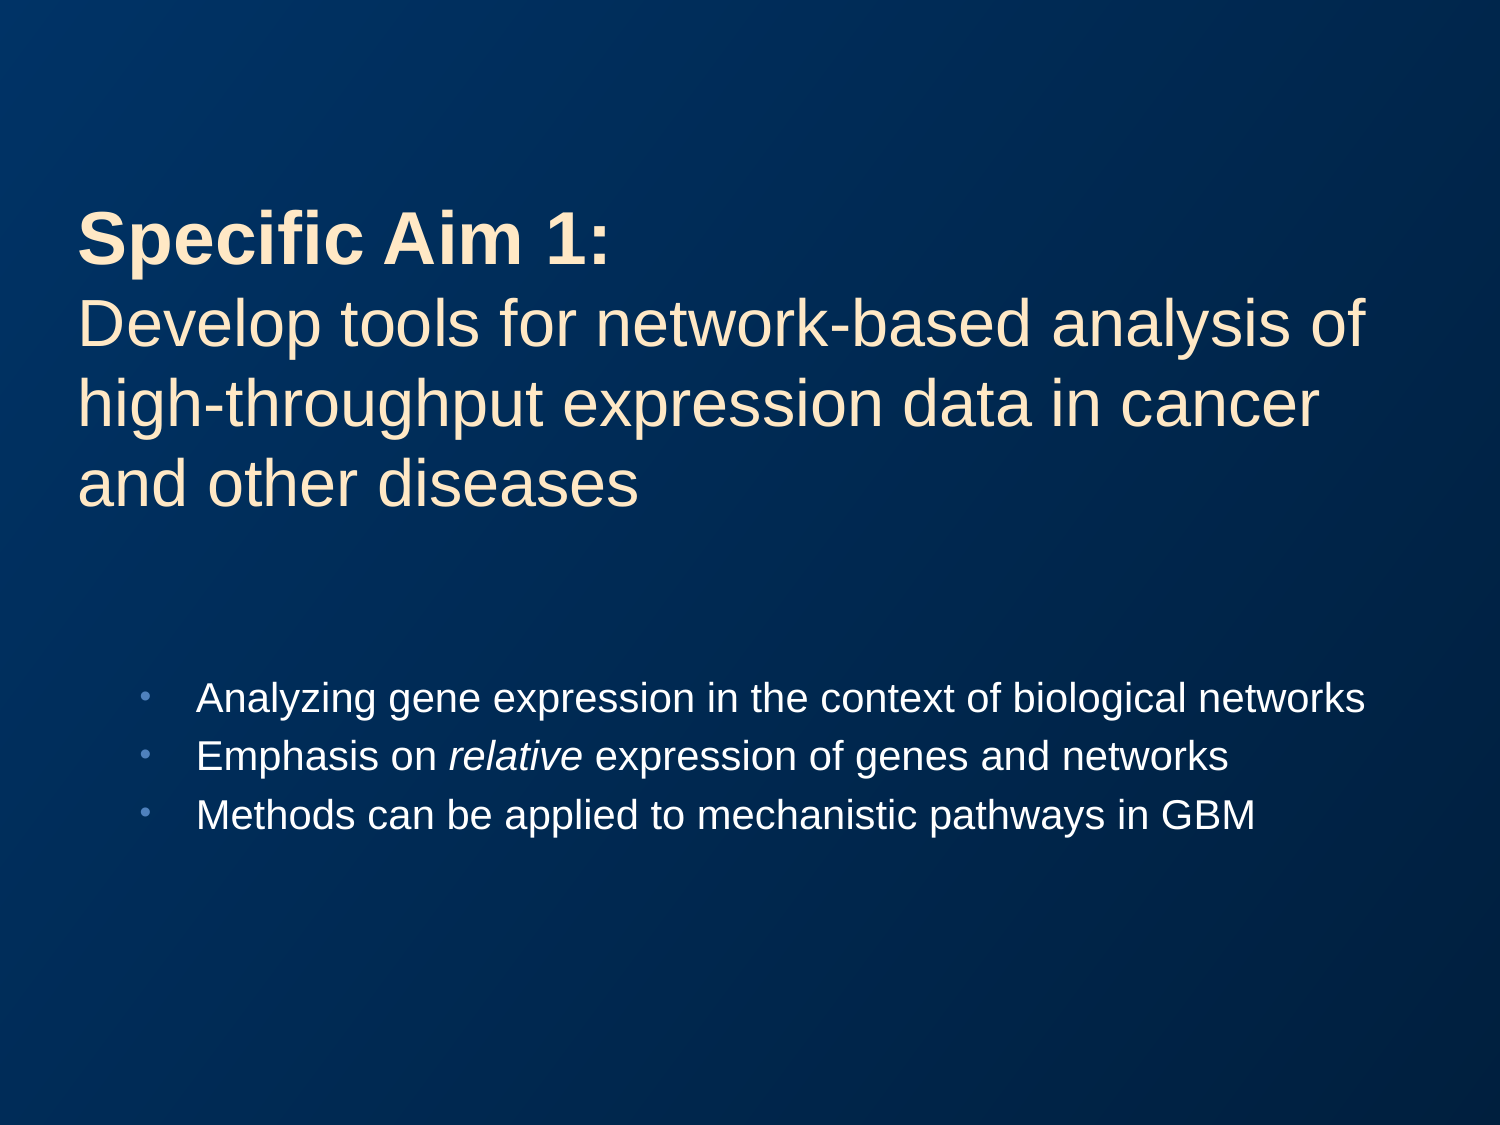

# Specific Aim 1: Develop tools for network-based analysis of high-throughput expression data in cancer and other diseases
Analyzing gene expression in the context of biological networks
Emphasis on relative expression of genes and networks
Methods can be applied to mechanistic pathways in GBM